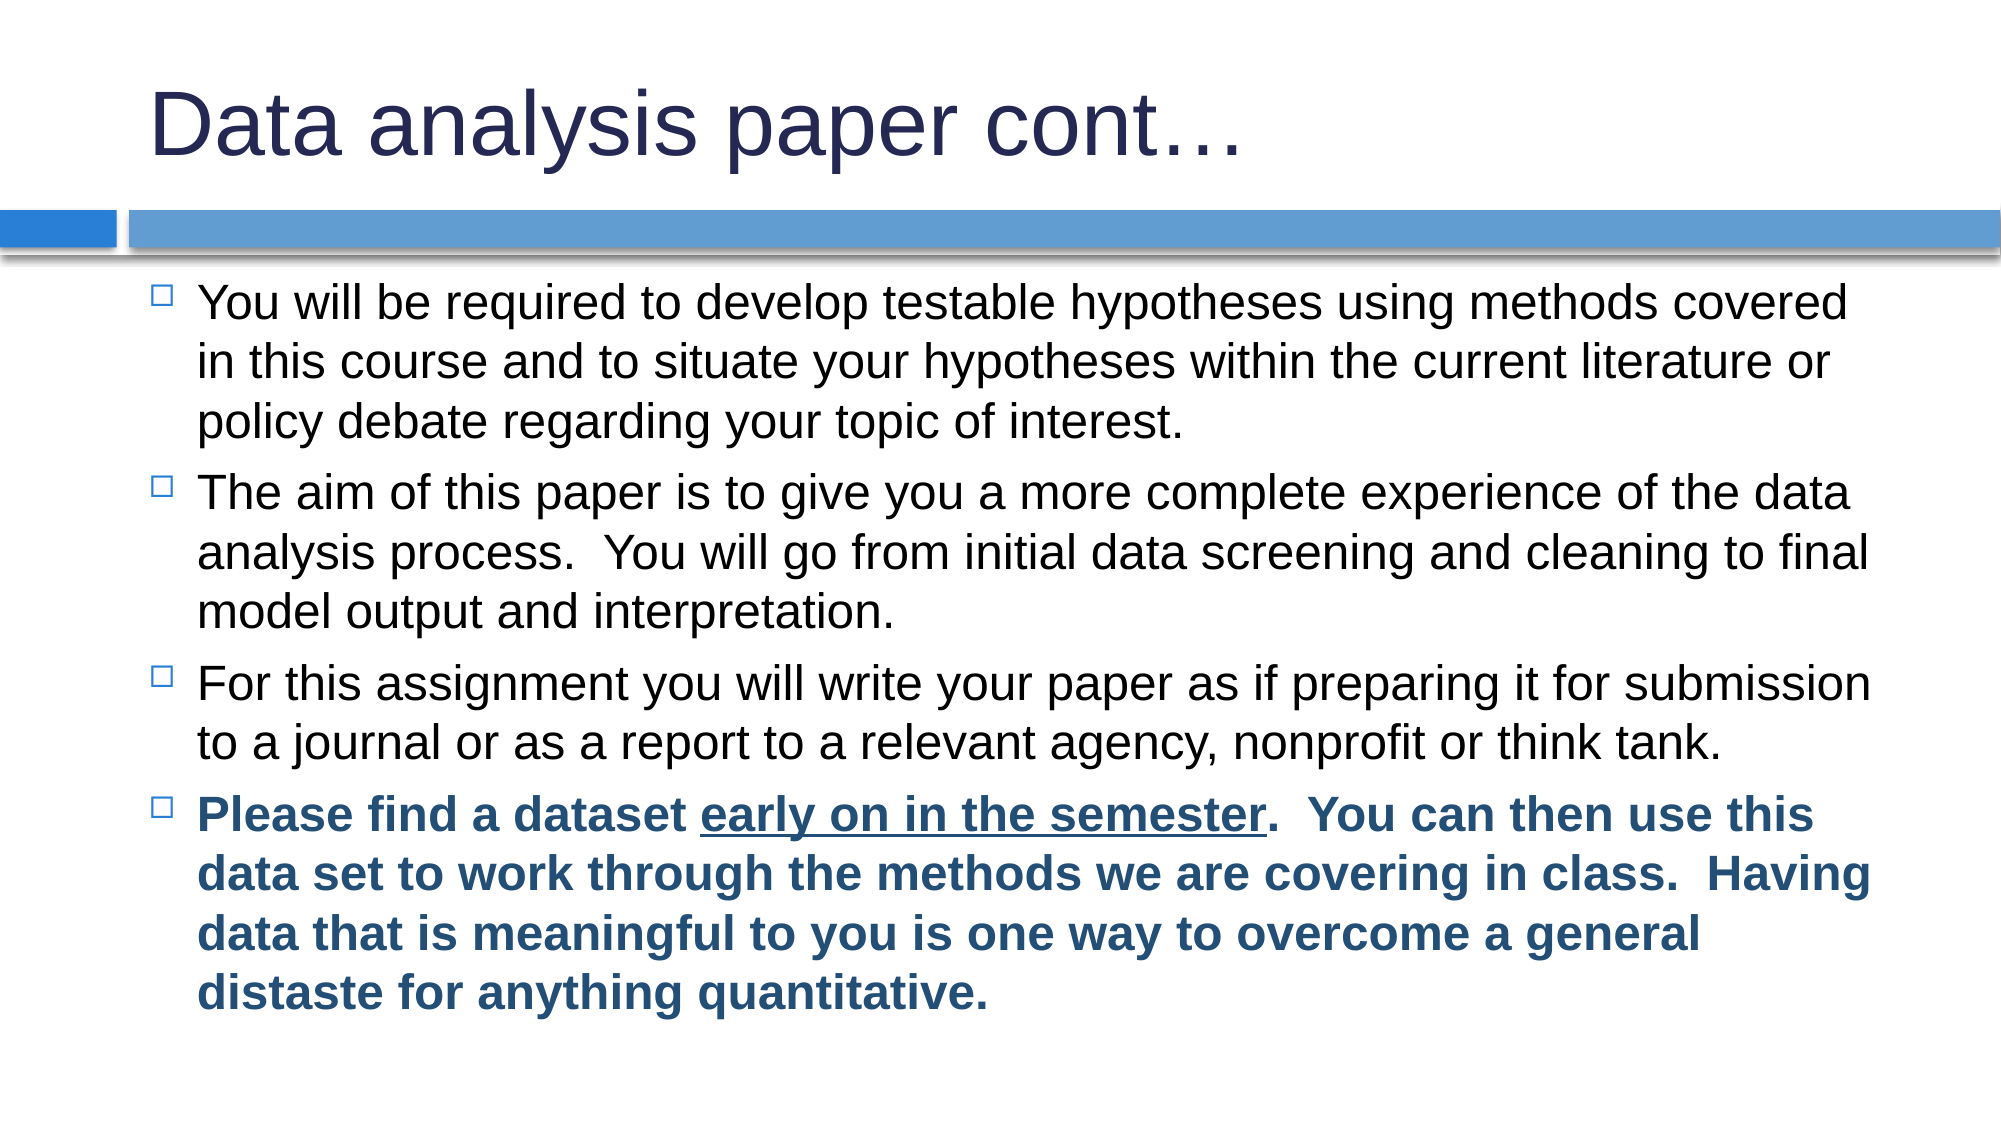

# Data analysis paper cont…
You will be required to develop testable hypotheses using methods covered in this course and to situate your hypotheses within the current literature or policy debate regarding your topic of interest.
The aim of this paper is to give you a more complete experience of the data analysis process.  You will go from initial data screening and cleaning to final model output and interpretation.
For this assignment you will write your paper as if preparing it for submission to a journal or as a report to a relevant agency, nonprofit or think tank.
Please find a dataset early on in the semester.  You can then use this data set to work through the methods we are covering in class.  Having data that is meaningful to you is one way to overcome a general distaste for anything quantitative.